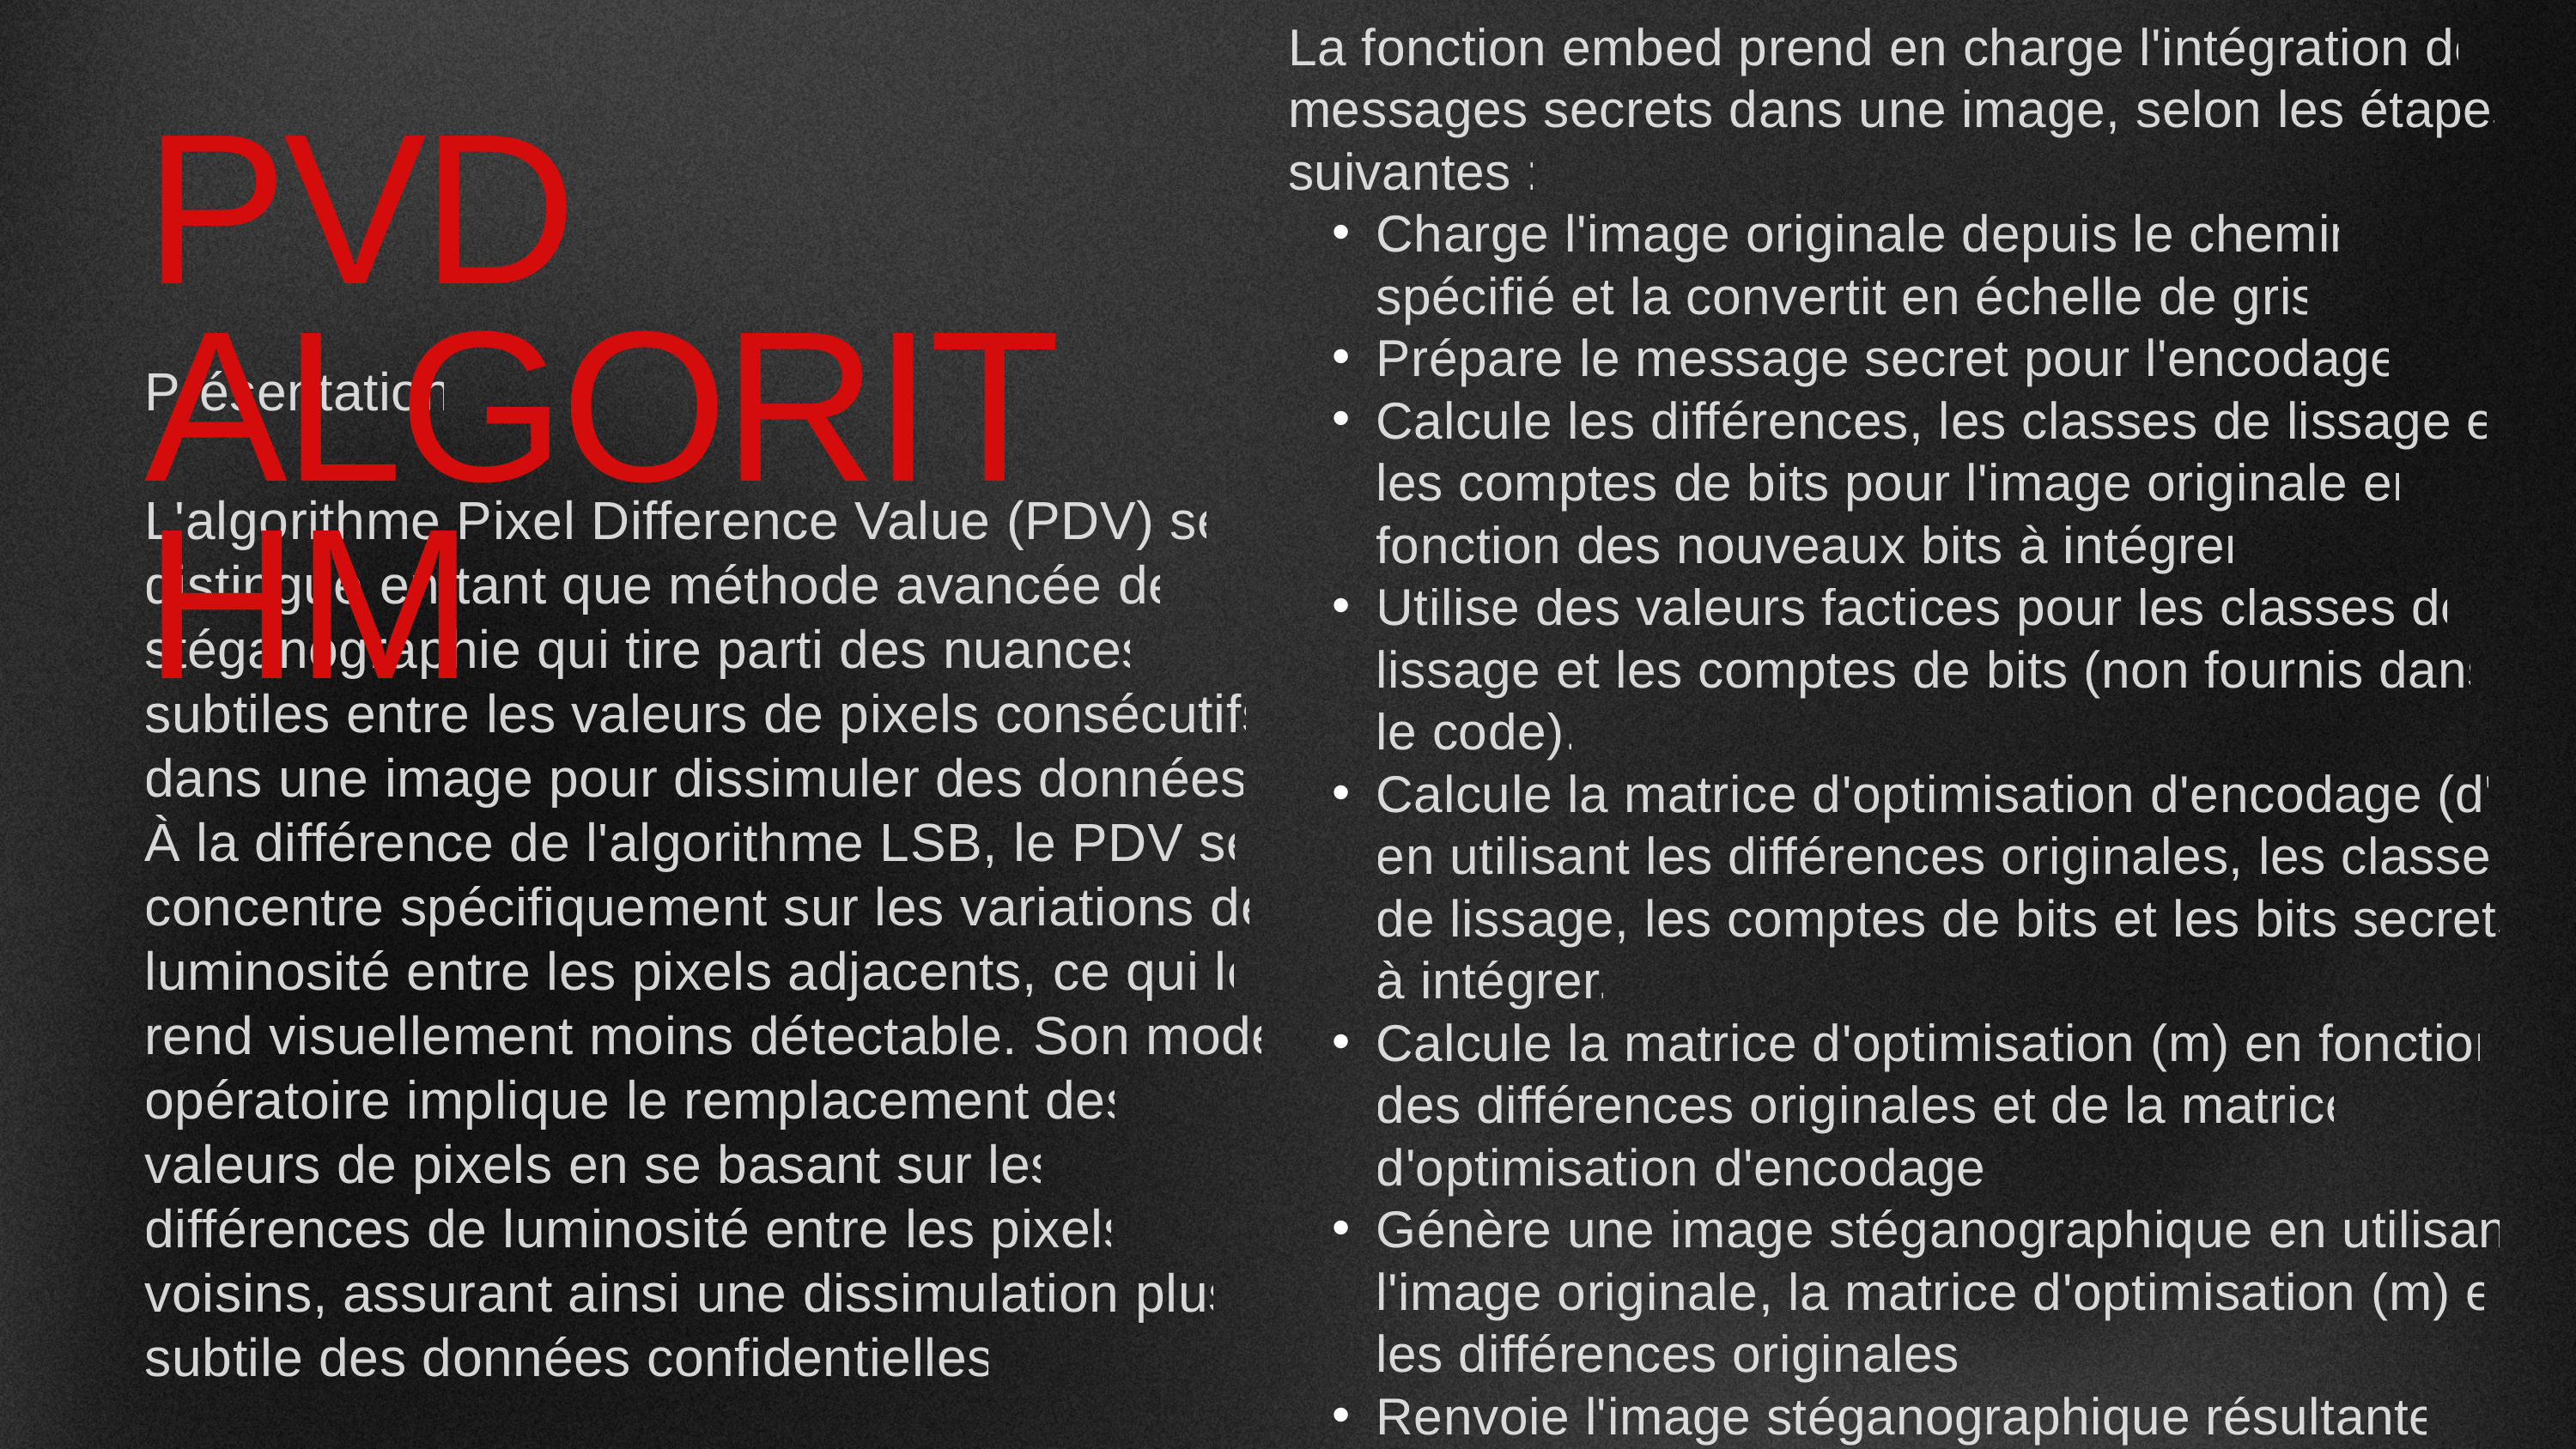

La fonction embed prend en charge l'intégration de messages secrets dans une image, selon les étapes suivantes :
Charge l'image originale depuis le chemin spécifié et la convertit en échelle de gris.
Prépare le message secret pour l'encodage.
Calcule les différences, les classes de lissage et les comptes de bits pour l'image originale en fonction des nouveaux bits à intégrer.
Utilise des valeurs factices pour les classes de lissage et les comptes de bits (non fournis dans le code).
Calcule la matrice d'optimisation d'encodage (d') en utilisant les différences originales, les classes de lissage, les comptes de bits et les bits secrets à intégrer.
Calcule la matrice d'optimisation (m) en fonction des différences originales et de la matrice d'optimisation d'encodage.
Génère une image stéganographique en utilisant l'image originale, la matrice d'optimisation (m) et les différences originales.
Renvoie l'image stéganographique résultante.
PVD ALGORITHM
Présentation

L'algorithme Pixel Difference Value (PDV) se distingue en tant que méthode avancée de stéganographie qui tire parti des nuances subtiles entre les valeurs de pixels consécutifs dans une image pour dissimuler des données. À la différence de l'algorithme LSB, le PDV se concentre spécifiquement sur les variations de luminosité entre les pixels adjacents, ce qui le rend visuellement moins détectable. Son mode opératoire implique le remplacement des valeurs de pixels en se basant sur les différences de luminosité entre les pixels voisins, assurant ainsi une dissimulation plus subtile des données confidentielles.